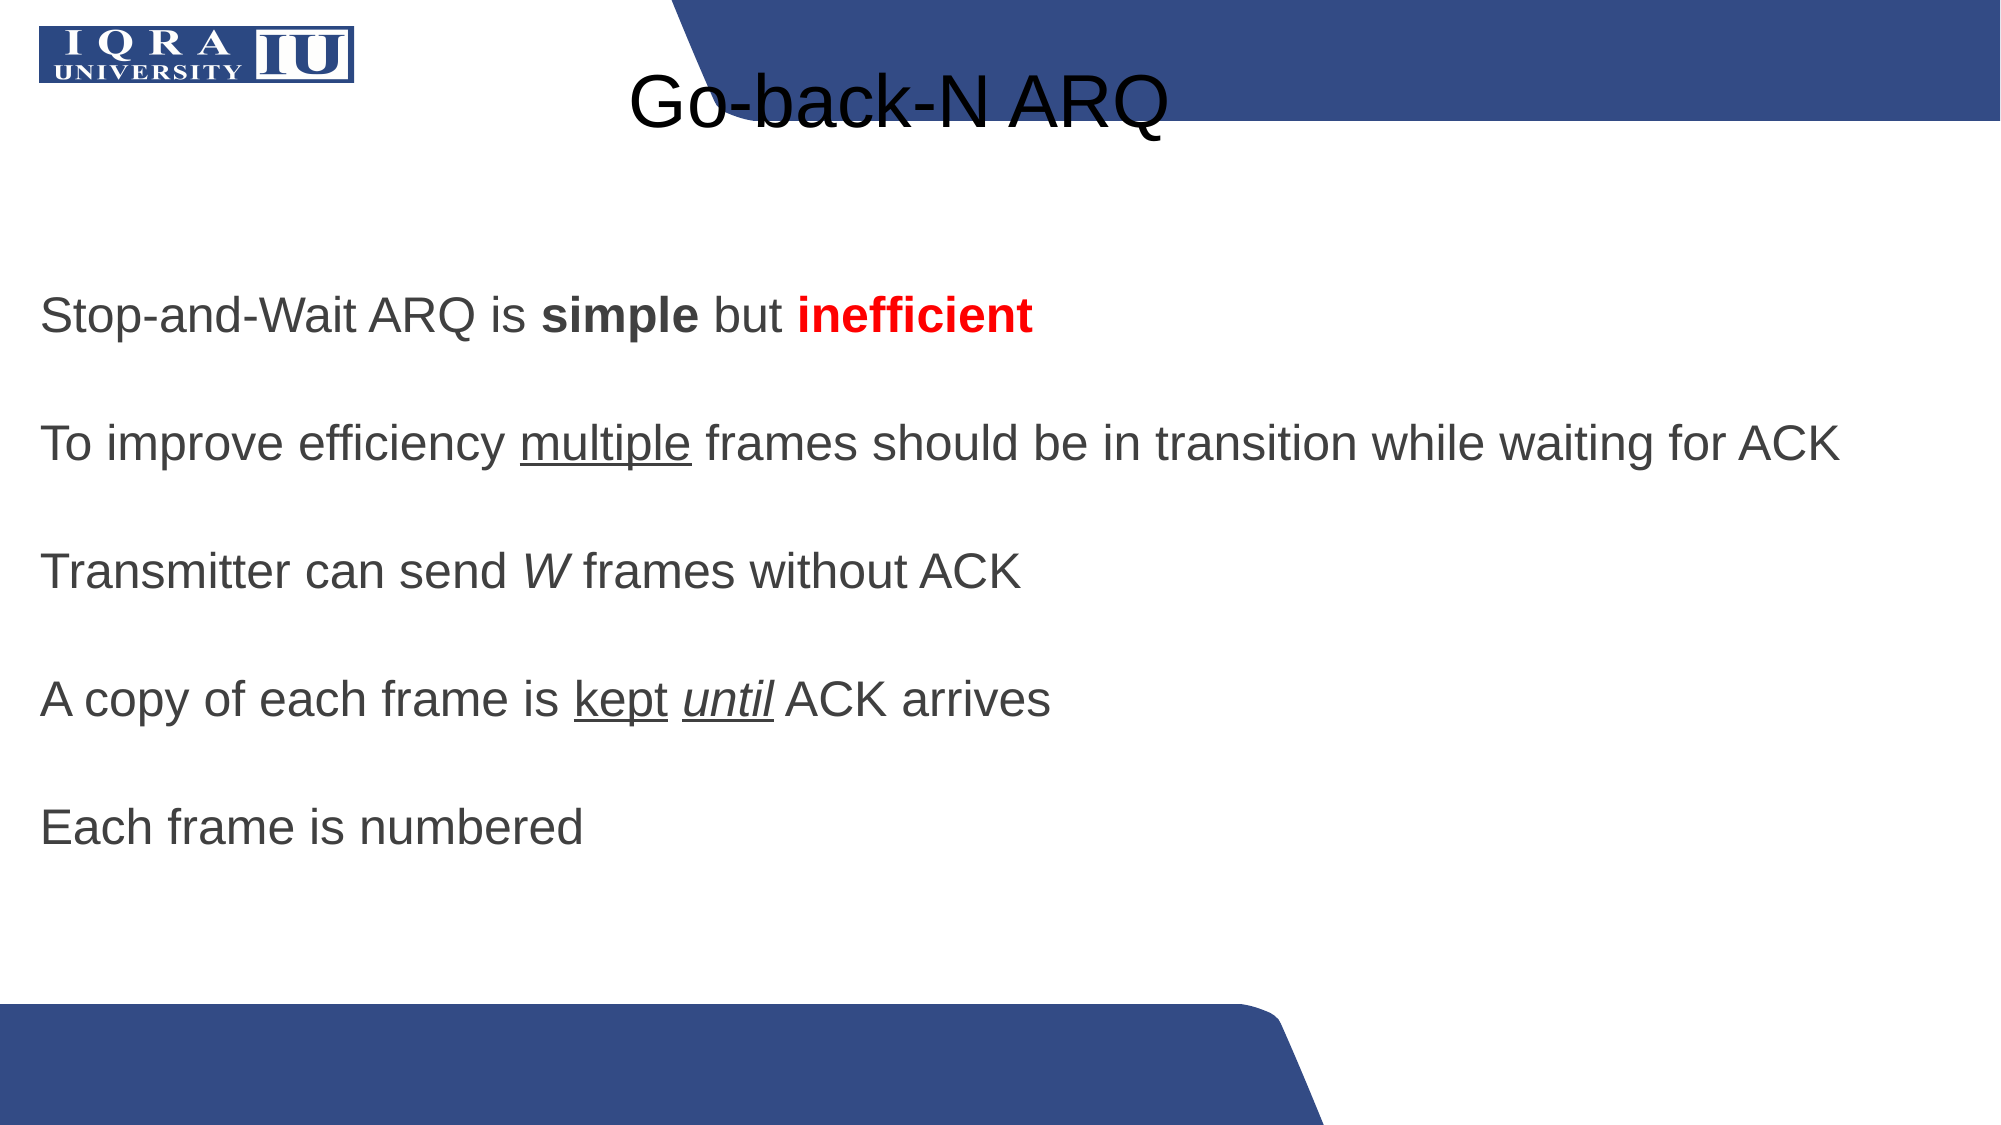

Go-back-N ARQ
Stop-and-Wait ARQ is simple but inefficient

To improve efficiency multiple frames should be in transition while waiting for ACK

Transmitter can send W frames without ACK

A copy of each frame is kept until ACK arrives

Each frame is numbered